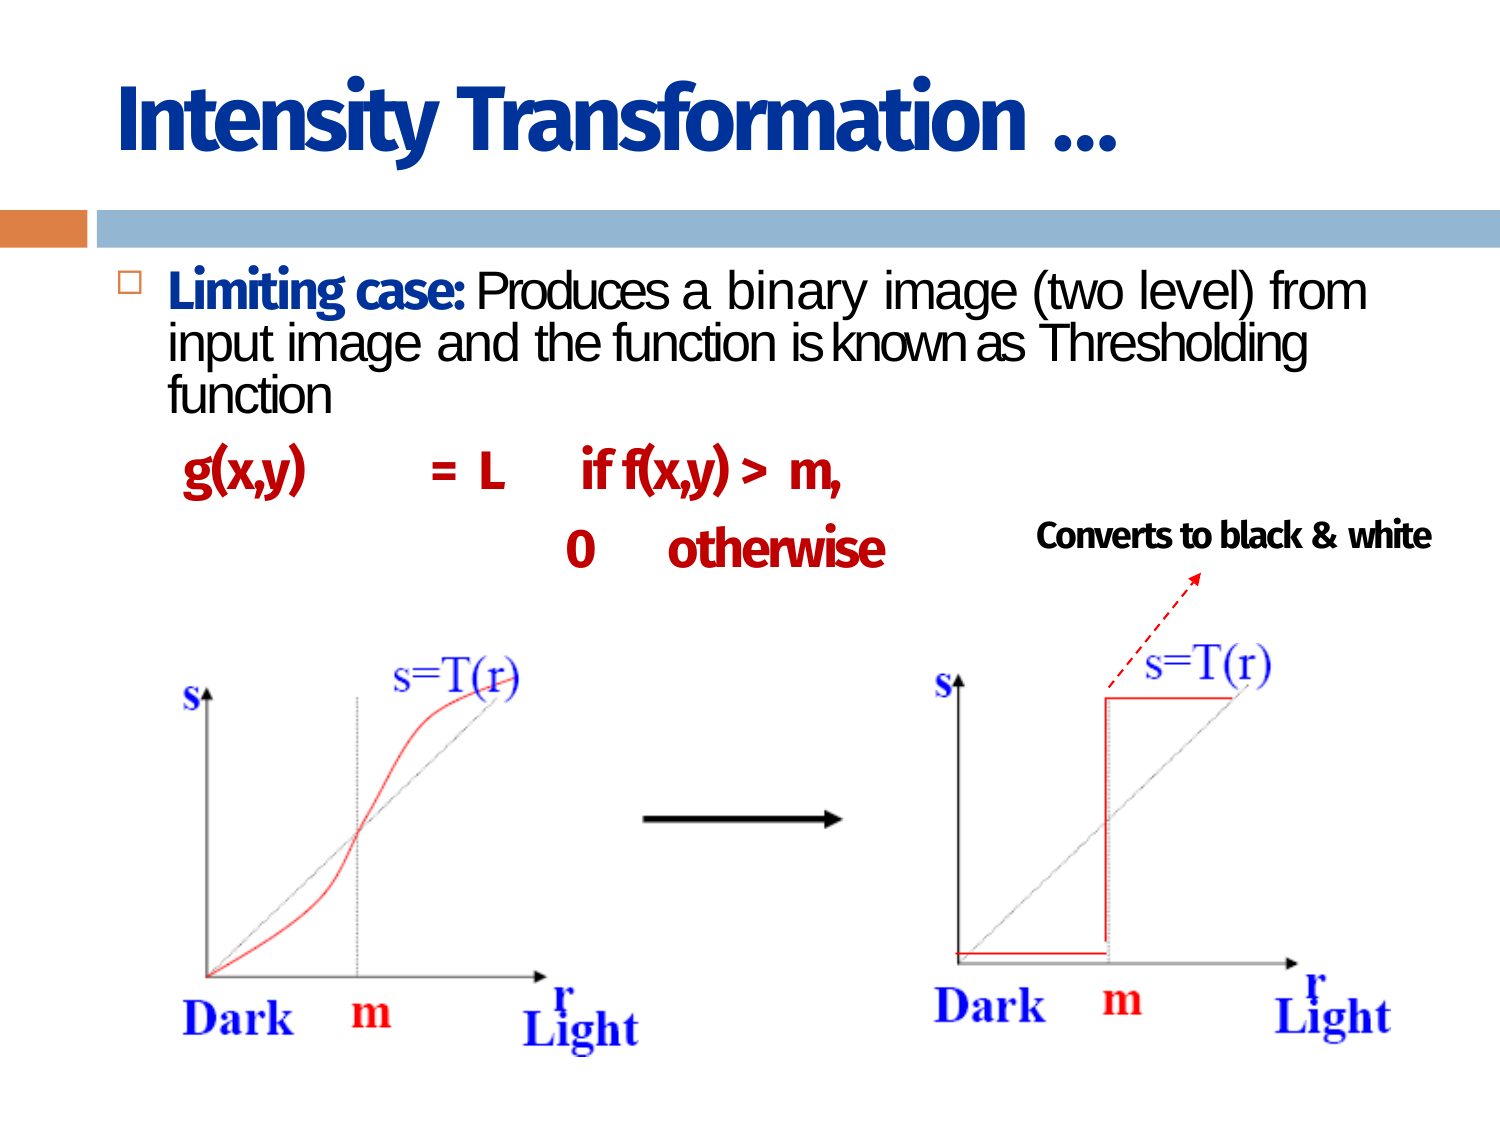

# Intensity Transformation …
Limiting case: Produces a binary image (two level) from  input image and the function is known as Thresholding  function
g(x,y)	= L	if f(x,y) > m,
Converts to black & white
0	otherwise